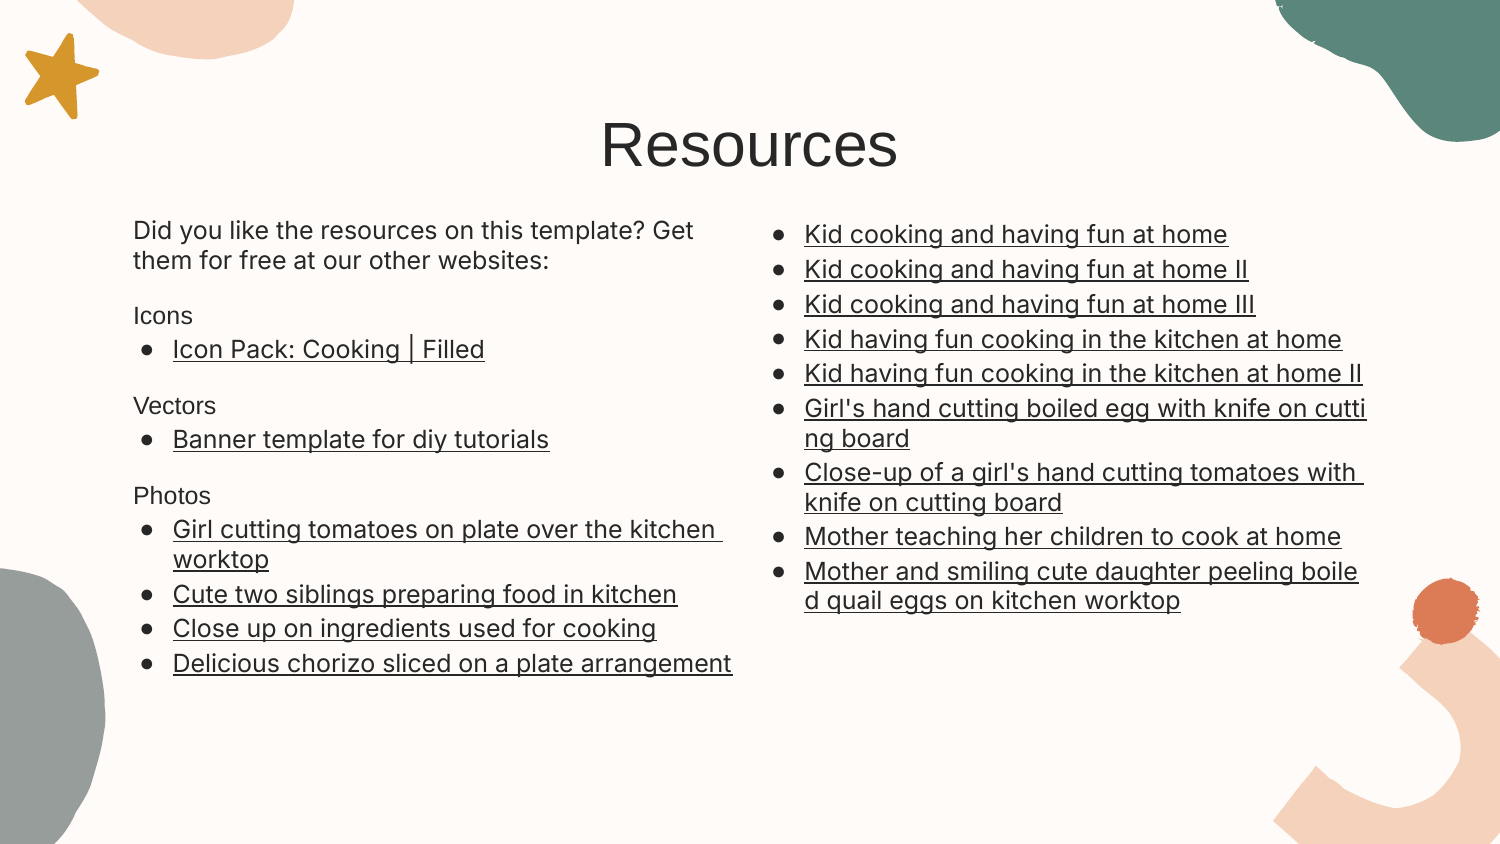

# Resources
Did you like the resources on this template? Get them for free at our other websites:
Icons
Icon Pack: Cooking | Filled
Vectors
Banner template for diy tutorials
Photos
Girl cutting tomatoes on plate over the kitchen worktop
Cute two siblings preparing food in kitchen
Close up on ingredients used for cooking
Delicious chorizo sliced on a plate arrangement
Kid cooking and having fun at home
Kid cooking and having fun at home II
Kid cooking and having fun at home III
Kid having fun cooking in the kitchen at home
Kid having fun cooking in the kitchen at home II
Girl's hand cutting boiled egg with knife on cutting board
Close-up of a girl's hand cutting tomatoes with knife on cutting board
Mother teaching her children to cook at home
Mother and smiling cute daughter peeling boiled quail eggs on kitchen worktop